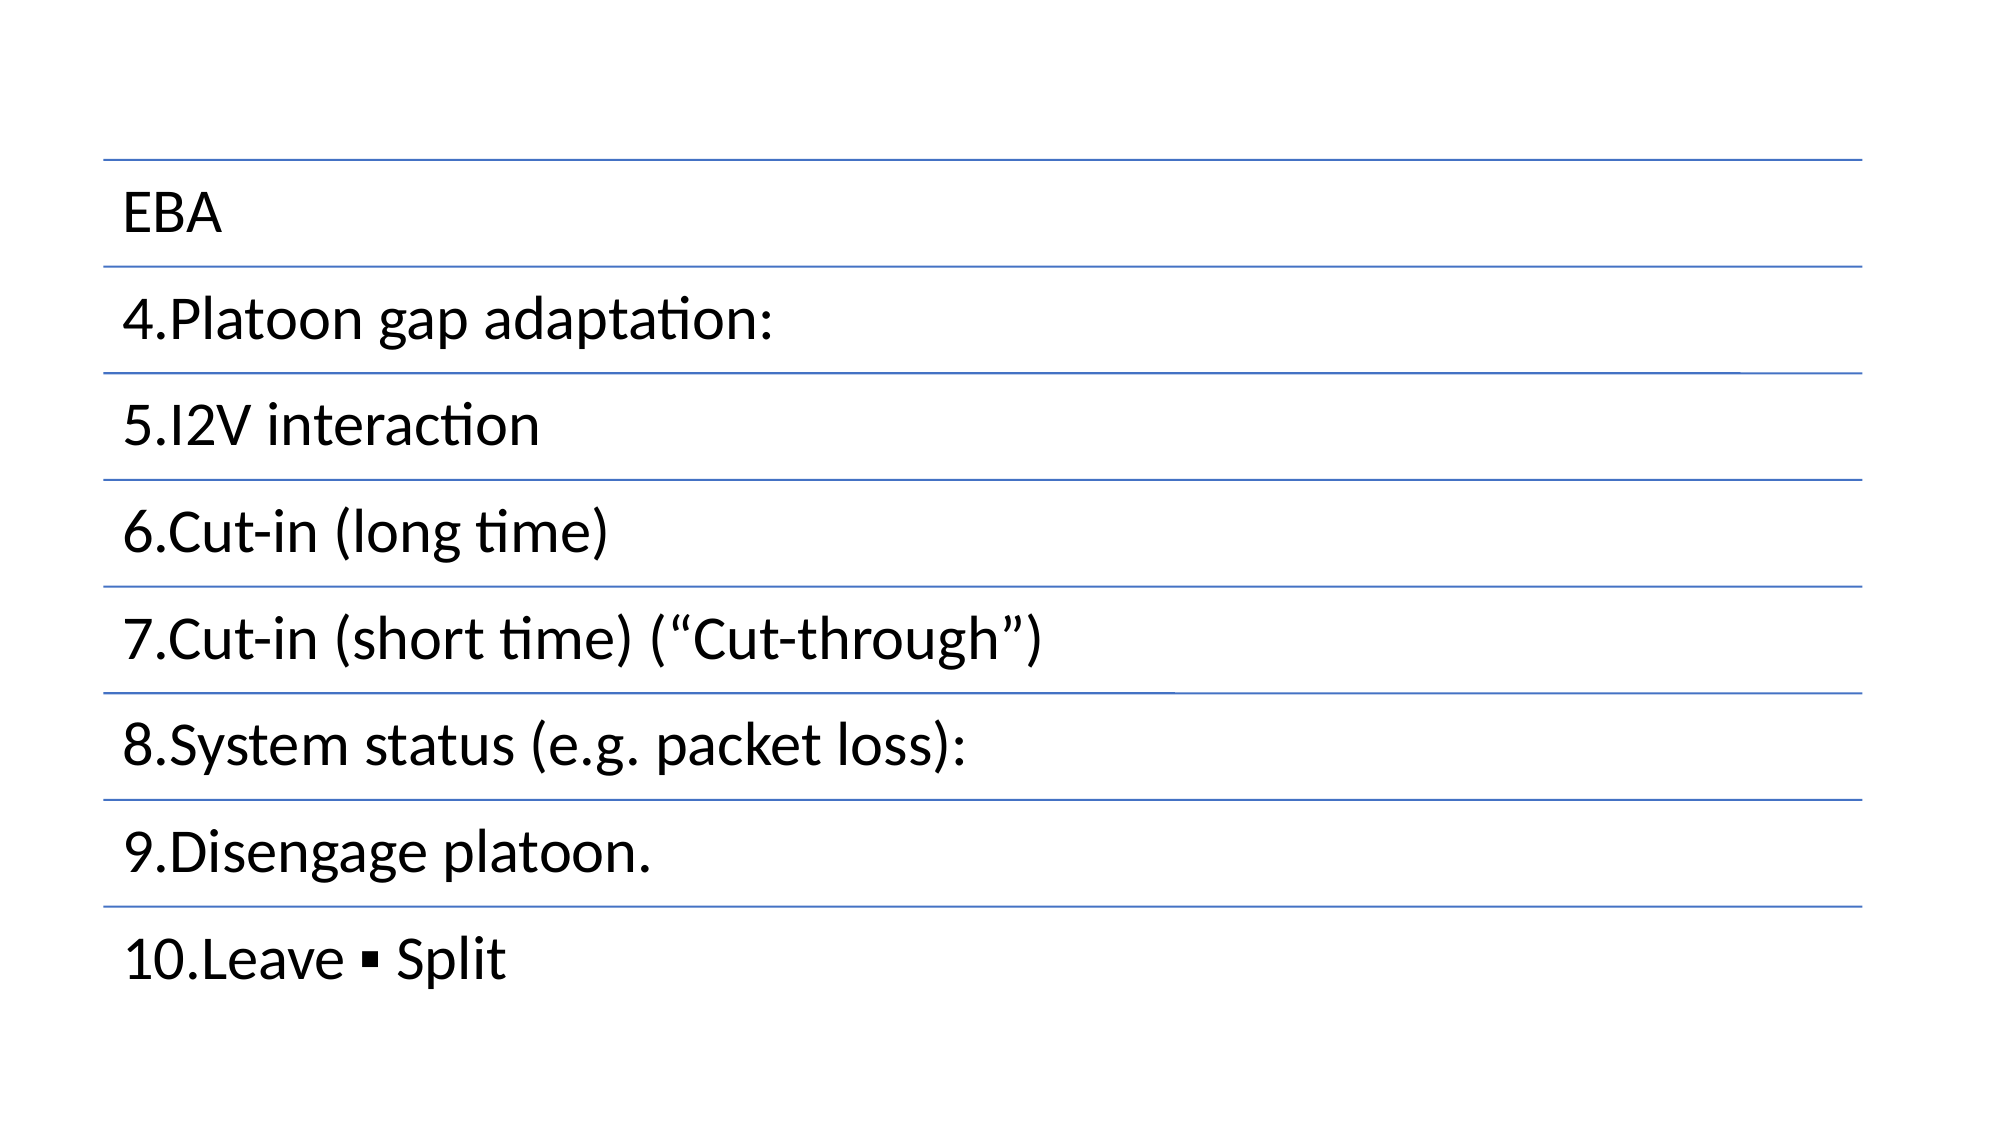

EBA
4.Platoon gap adaptation:
5.I2V interaction
6.Cut-in (long time)
7.Cut-in (short time) (“Cut-through”)
8.System status (e.g. packet loss):
9.Disengage platoon.
10.Leave ▪ Split